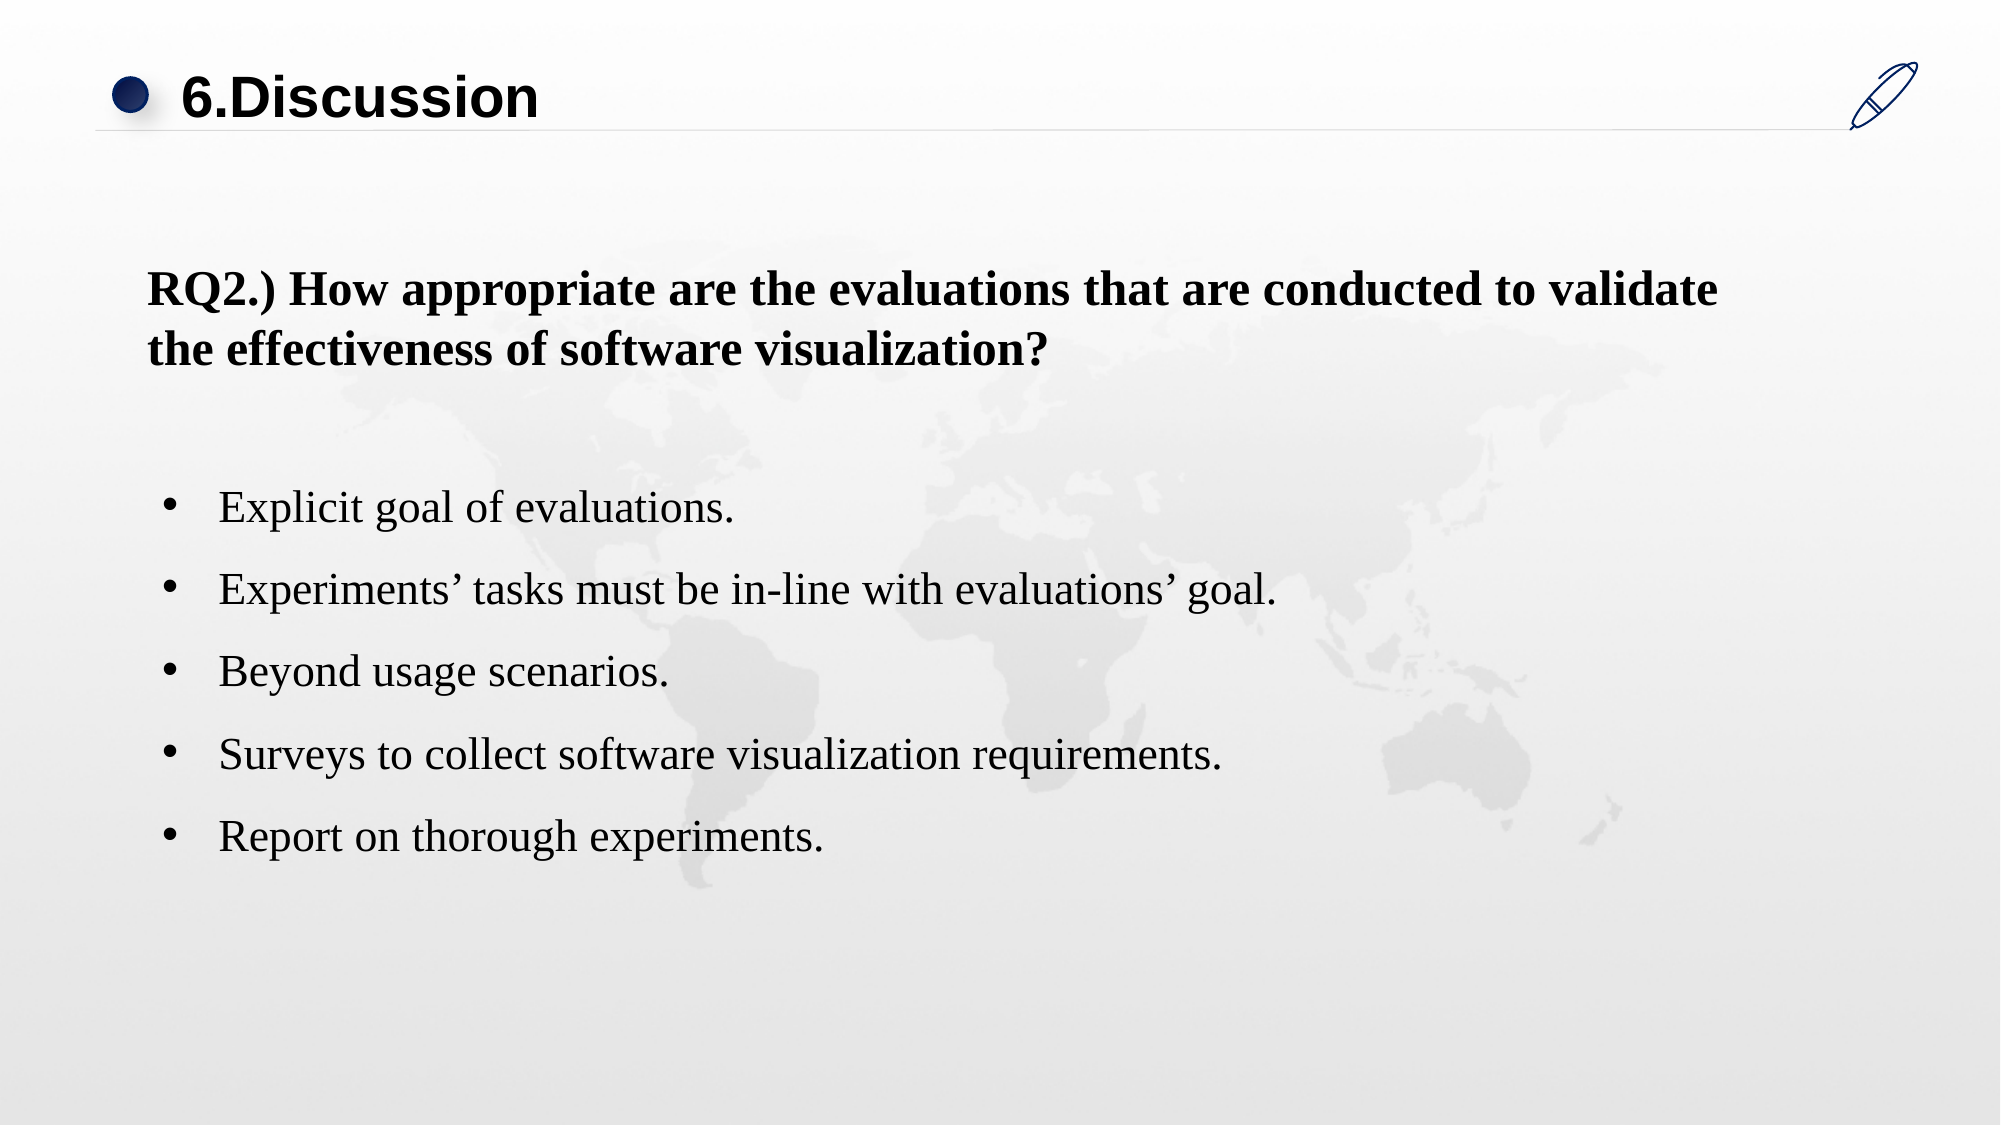

6.Discussion

RQ2.) How appropriate are the evaluations that are conducted to validate the effectiveness of software visualization?
Explicit goal of evaluations.
Experiments’ tasks must be in-line with evaluations’ goal.
Beyond usage scenarios.
Surveys to collect software visualization requirements.
Report on thorough experiments.